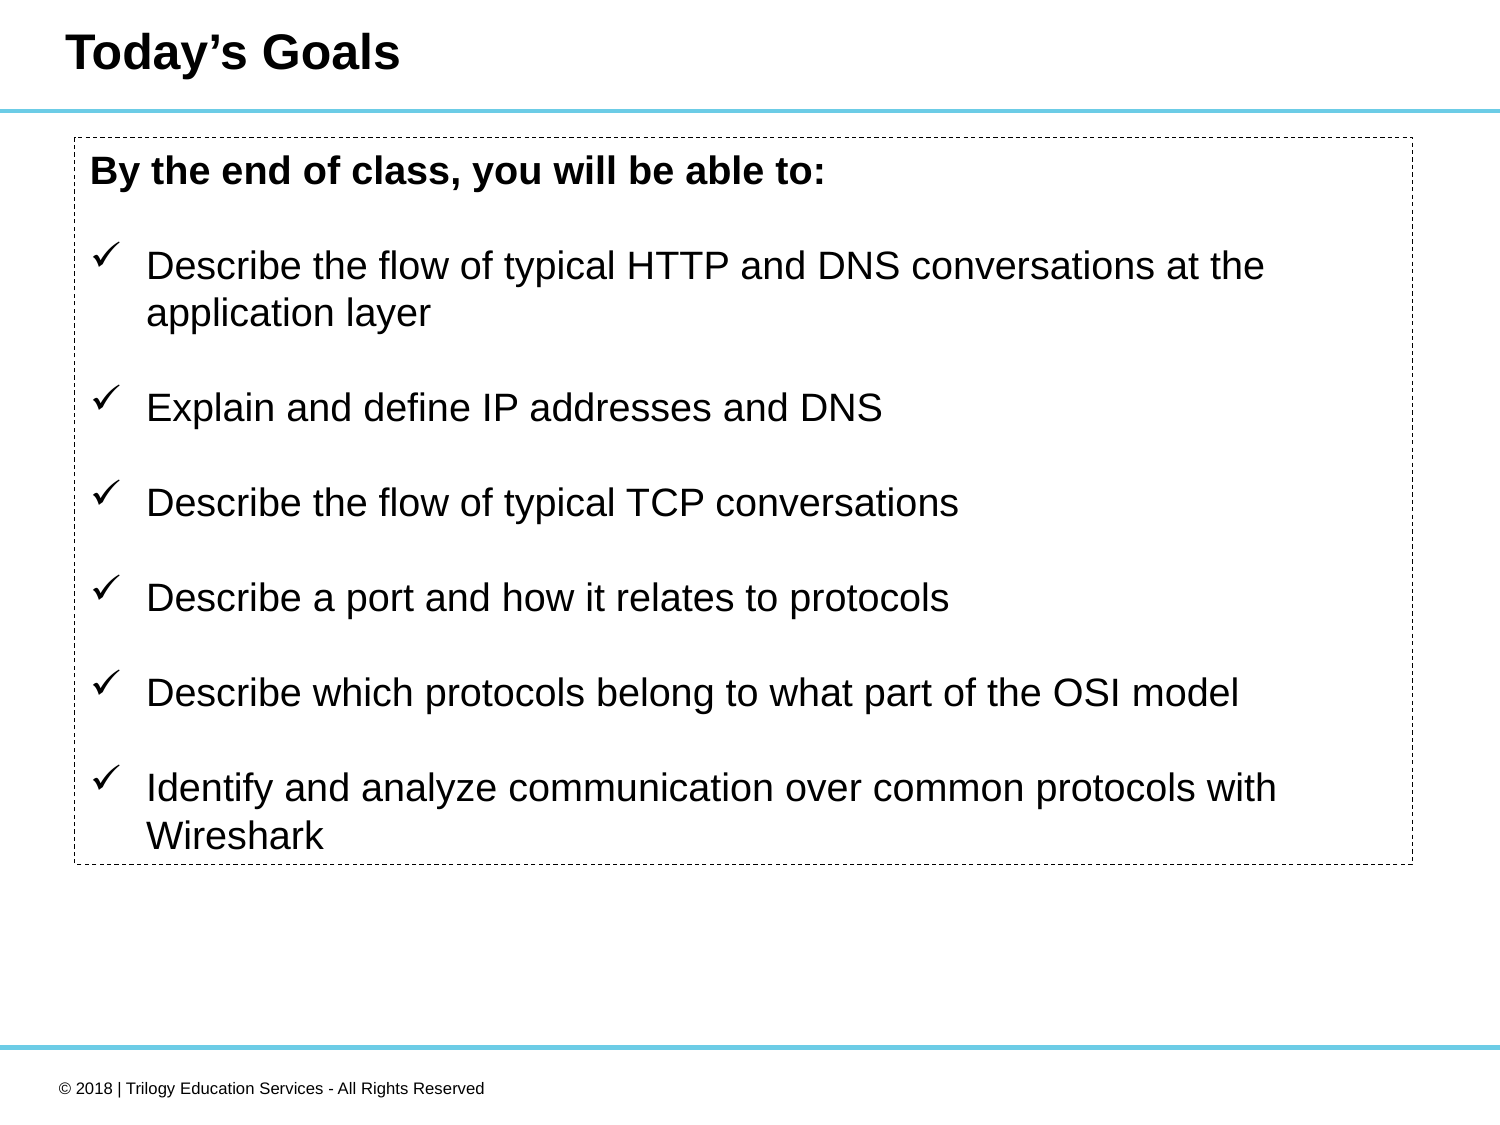

# Today’s Goals
By the end of class, you will be able to:

Describe the flow of typical HTTP and DNS conversations at the application layer

Explain and define IP addresses and DNS

Describe the flow of typical TCP conversations

Describe a port and how it relates to protocols

Describe which protocols belong to what part of the OSI model

Identify and analyze communication over common protocols with Wireshark